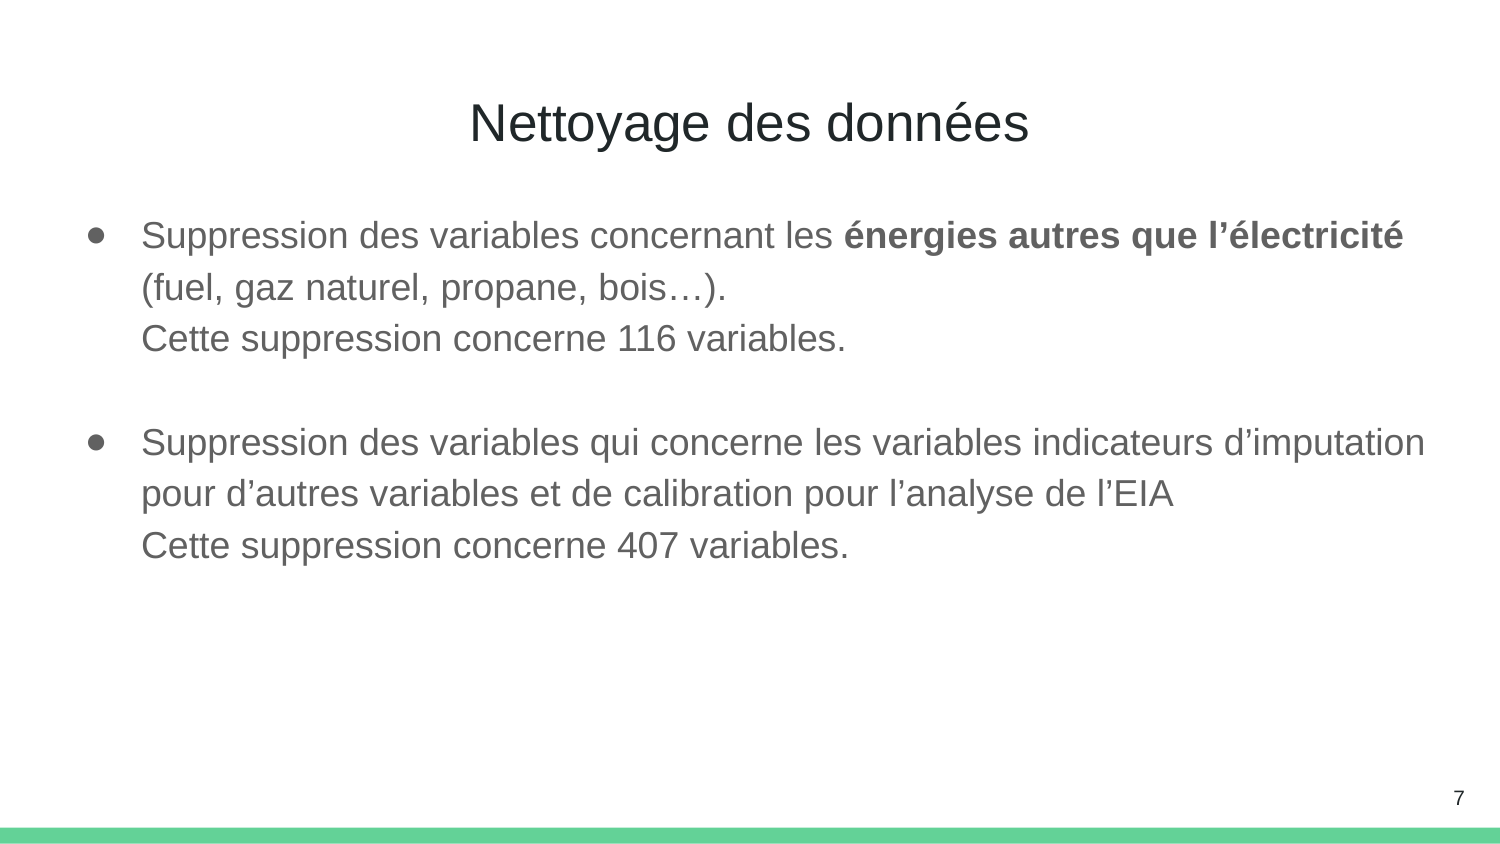

# Nettoyage des données
Suppression des variables concernant les énergies autres que l’électricité (fuel, gaz naturel, propane, bois…).
Cette suppression concerne 116 variables.

Suppression des variables qui concerne les variables indicateurs d’imputation pour d’autres variables et de calibration pour l’analyse de l’EIA
Cette suppression concerne 407 variables.

7